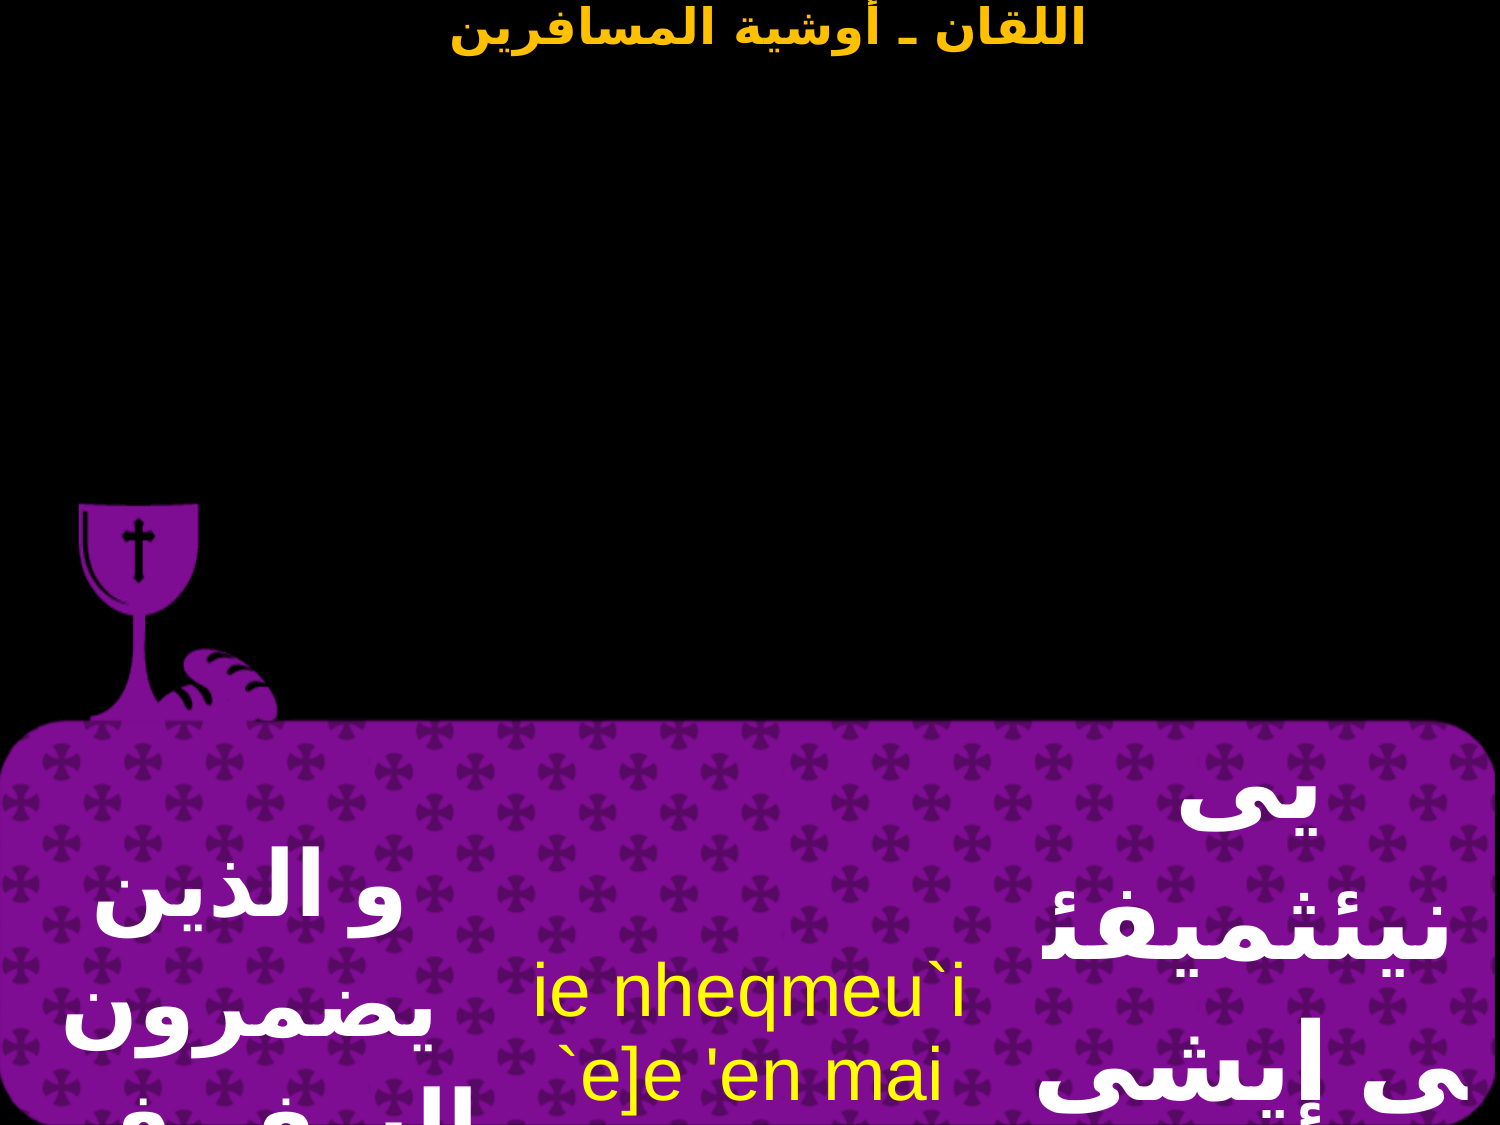

| و الذين يضمرون السفر في كل موضع | ie nheqmeu`i `e]e 'en mai niben> | يى نيئثميفئى إيشى خين ماى نيفين |
| --- | --- | --- |